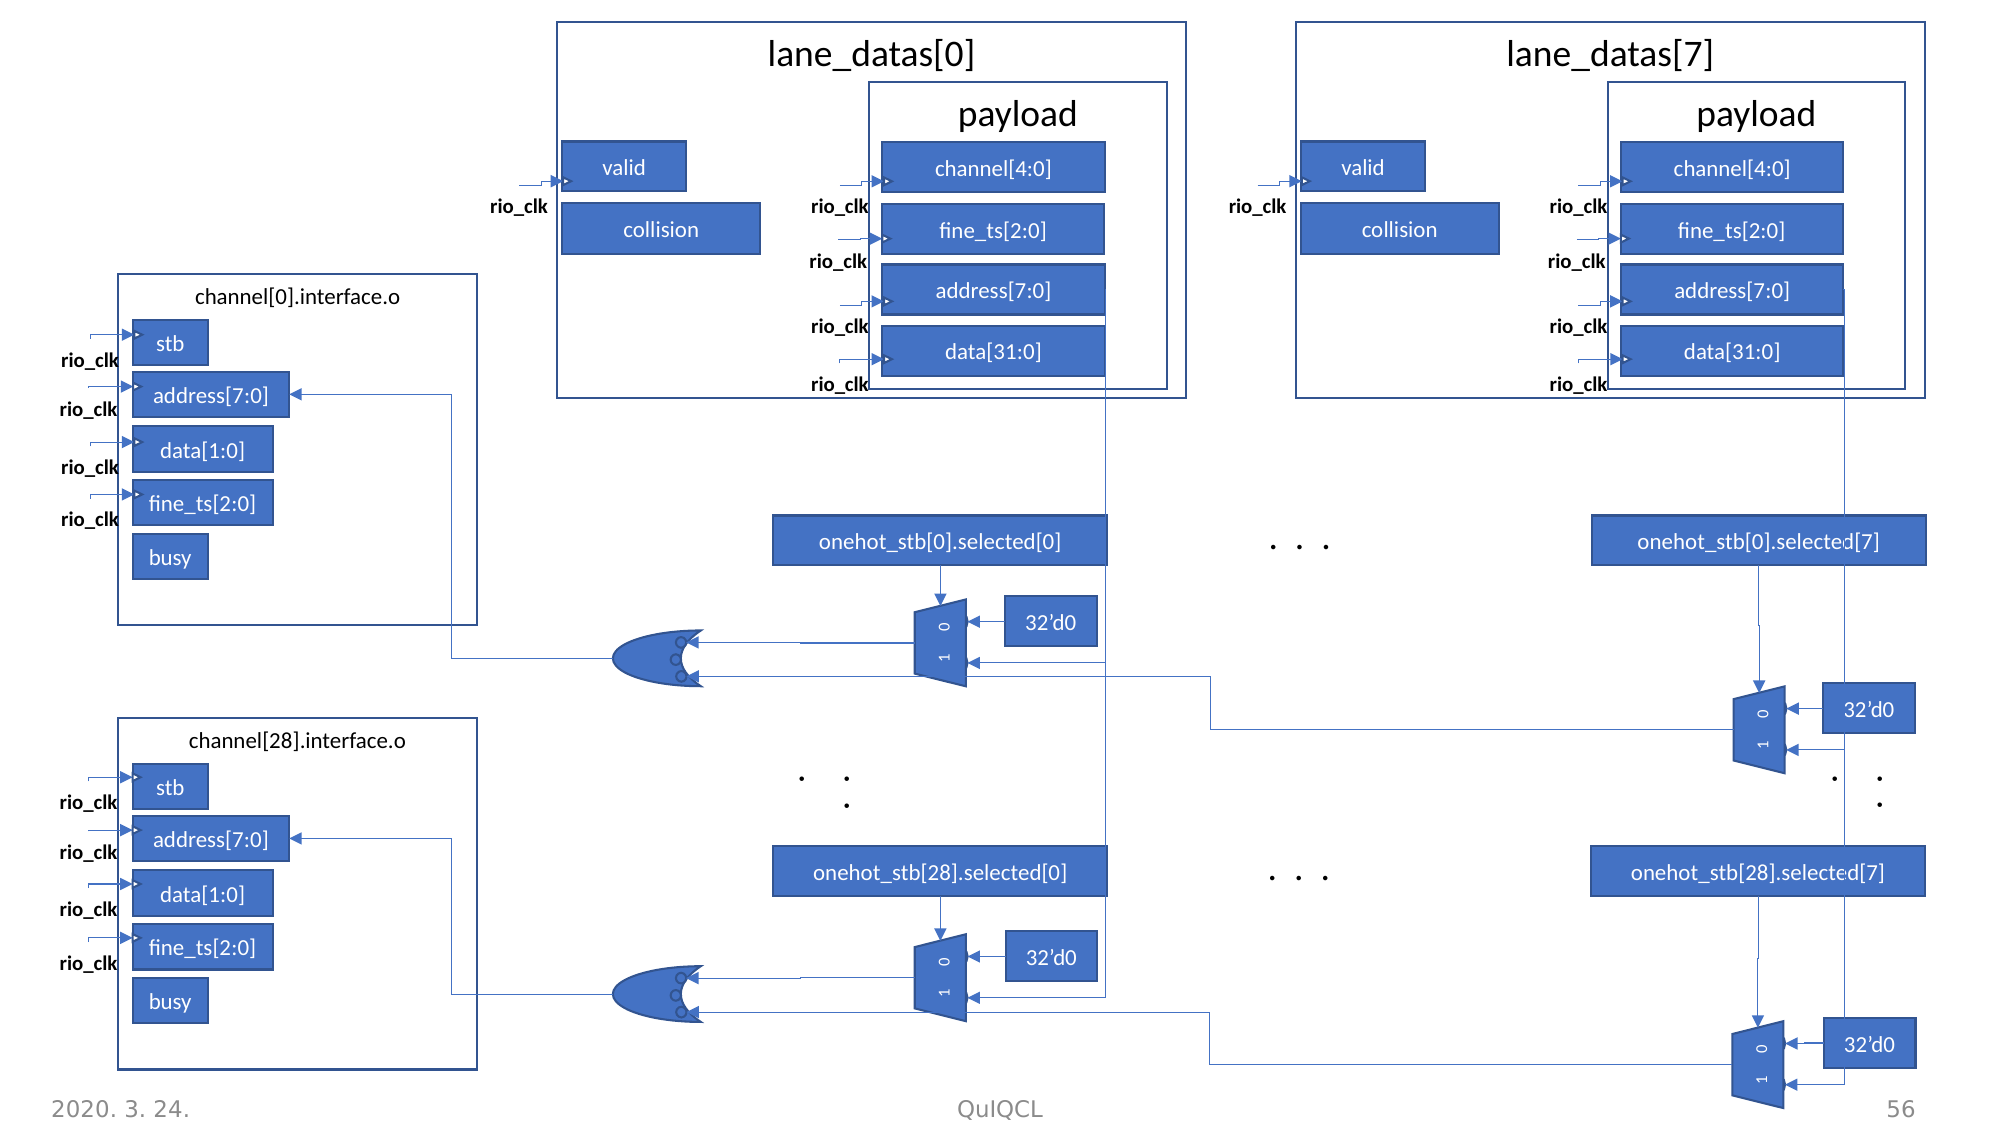

lane_datas[0]
payload
channel[4:0]
fine_ts[2:0]
address[7:0]
data[31:0]
valid
collision

rio_clk

rio_clk

rio_clk

rio_clk

rio_clk
lane_datas[7]
payload
channel[4:0]
fine_ts[2:0]
address[7:0]
data[31:0]
valid
collision

rio_clk

rio_clk

rio_clk

rio_clk

rio_clk
channel[0].interface.o

stb
address[7:0]
data[1:0]
fine_ts[2:0]
busy

rio_clk

rio_clk

rio_clk

rio_clk
.  .  .
onehot_stb[0].selected[0]
onehot_stb[0].selected[7]
32’d0

1      0

32’d0

1      0

channel[28].interface.o

stb
address[7:0]
data[1:0]
fine_ts[2:0]
busy

rio_clk

rio_clk

rio_clk

rio_clk
.  .  .
.  .  .
.  .  .
onehot_stb[28].selected[0]
onehot_stb[28].selected[7]
32’d0

1      0

32’d0

1      0

2020. 3. 24.
QuIQCL
56